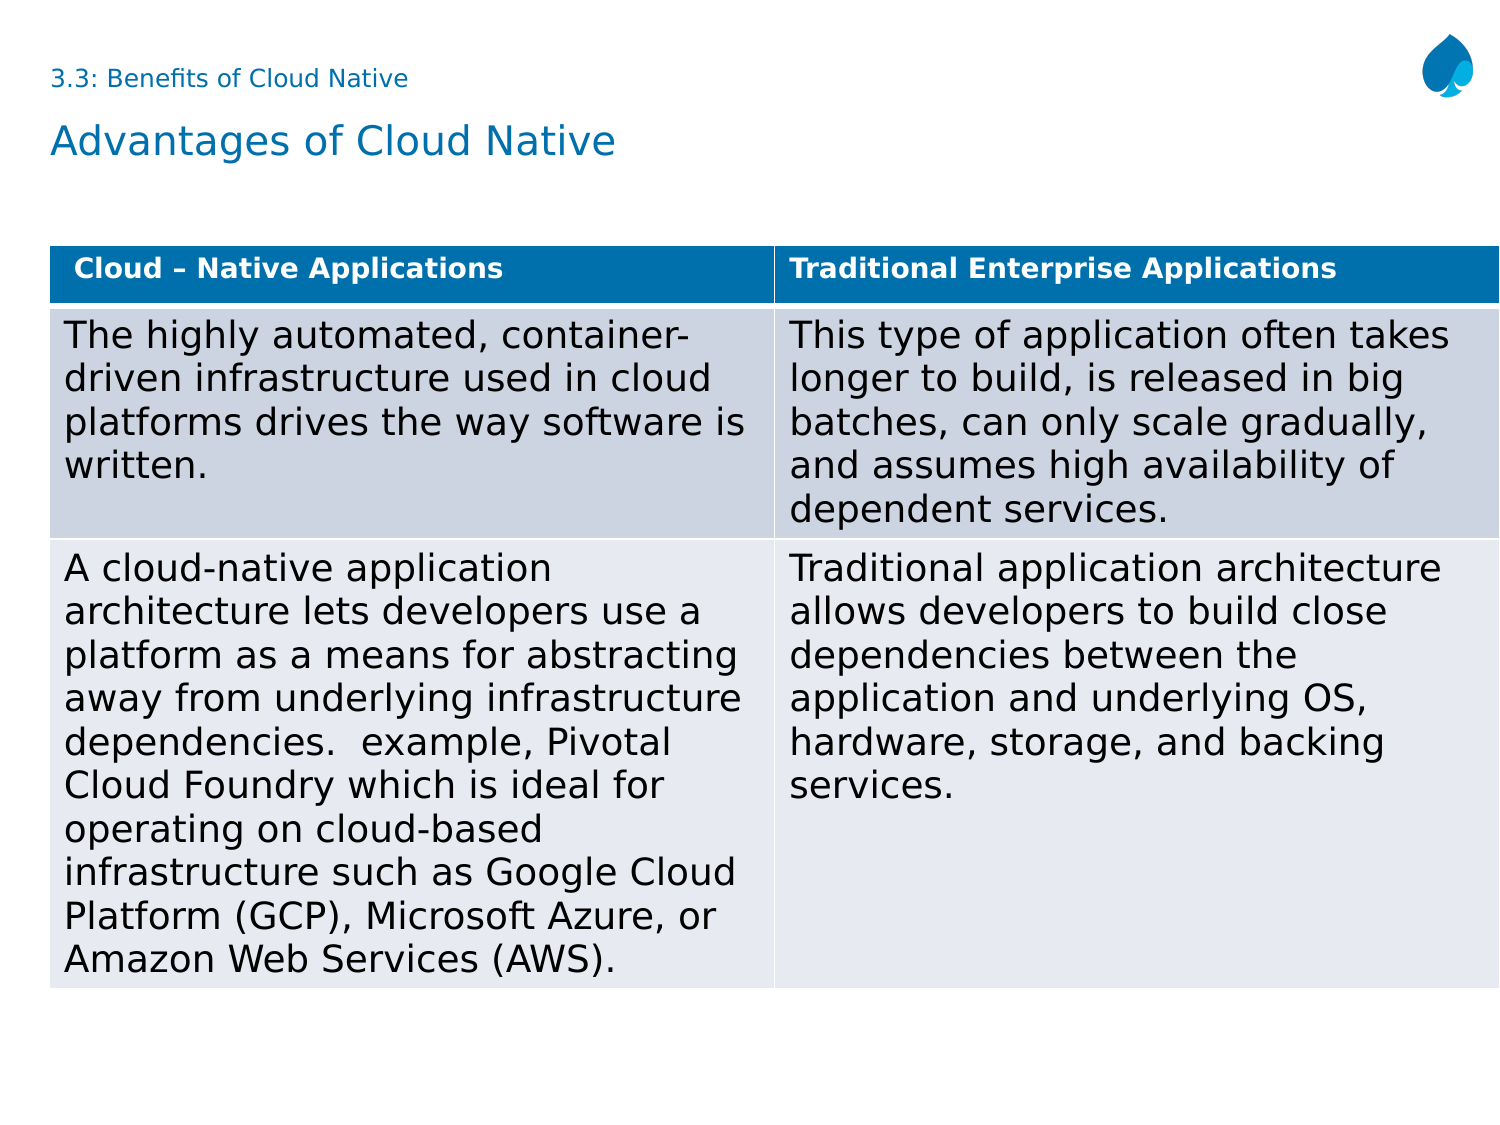

# 3.3: Benefits of Cloud Native Advantages of Cloud Native
| Cloud – Native Applications | Traditional Enterprise Applications |
| --- | --- |
| The highly automated, container-driven infrastructure used in cloud platforms drives the way software is written. | This type of application often takes longer to build, is released in big batches, can only scale gradually, and assumes high availability of dependent services. |
| A cloud-native application architecture lets developers use a platform as a means for abstracting away from underlying infrastructure dependencies.  example, Pivotal Cloud Foundry which is ideal for operating on cloud-based infrastructure such as Google Cloud Platform (GCP), Microsoft Azure, or Amazon Web Services (AWS). | Traditional application architecture allows developers to build close dependencies between the application and underlying OS, hardware, storage, and backing services. |